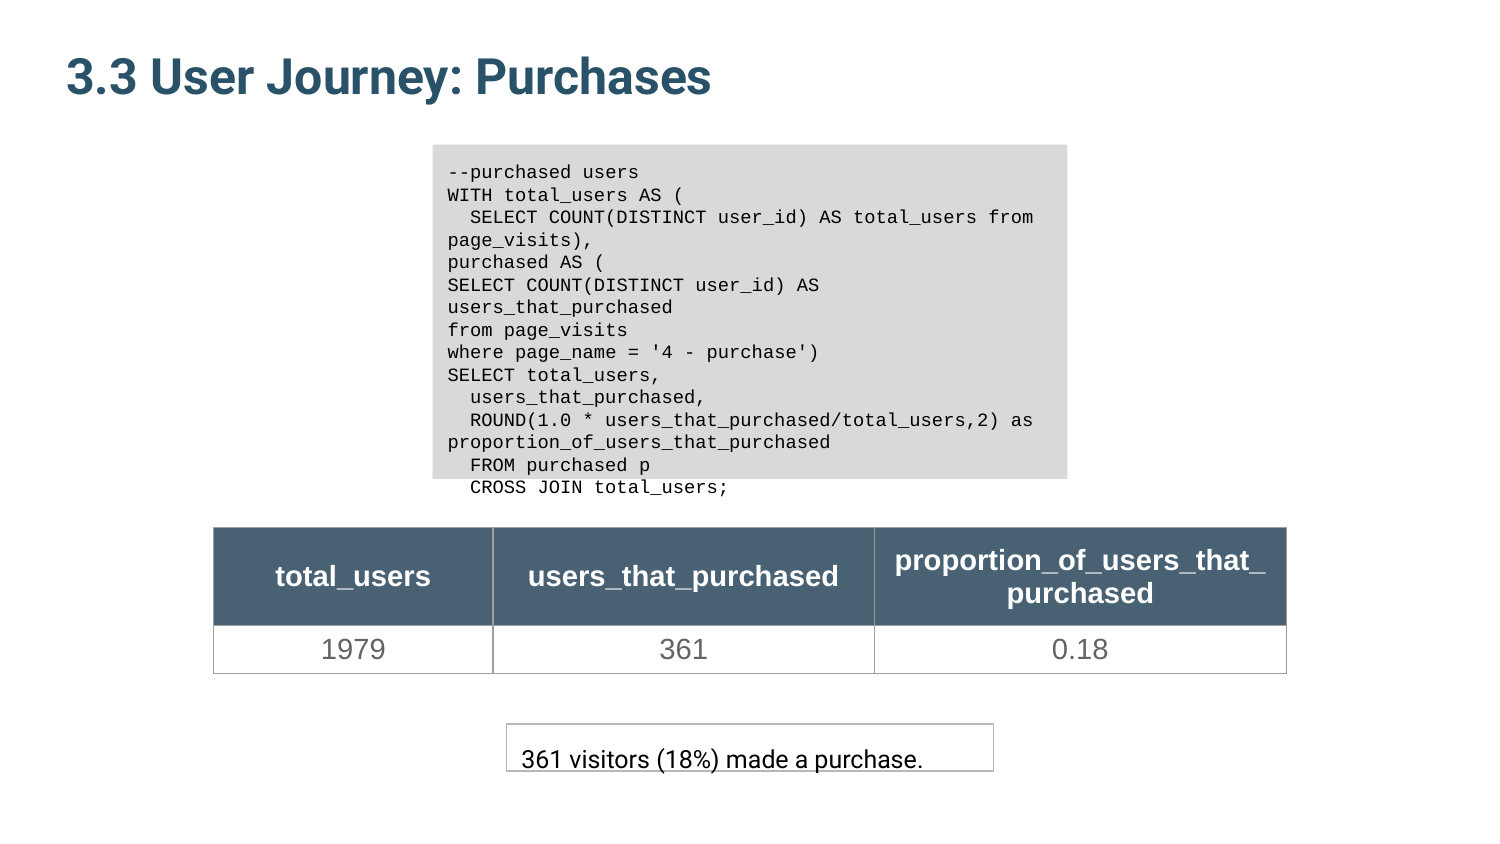

3.3 User Journey: Purchases
--purchased users
WITH total_users AS (
  SELECT COUNT(DISTINCT user_id) AS total_users from page_visits),
purchased AS (
SELECT COUNT(DISTINCT user_id) AS users_that_purchased
from page_visits
where page_name = '4 - purchase')
SELECT total_users,
  users_that_purchased,
  ROUND(1.0 * users_that_purchased/total_users,2) as proportion_of_users_that_purchased
  FROM purchased p
  CROSS JOIN total_users;
| total\_users | users\_that\_purchased | proportion\_of\_users\_that\_purchased |
| --- | --- | --- |
| 1979 | 361 | 0.18 |
361 visitors (18%) made a purchase.